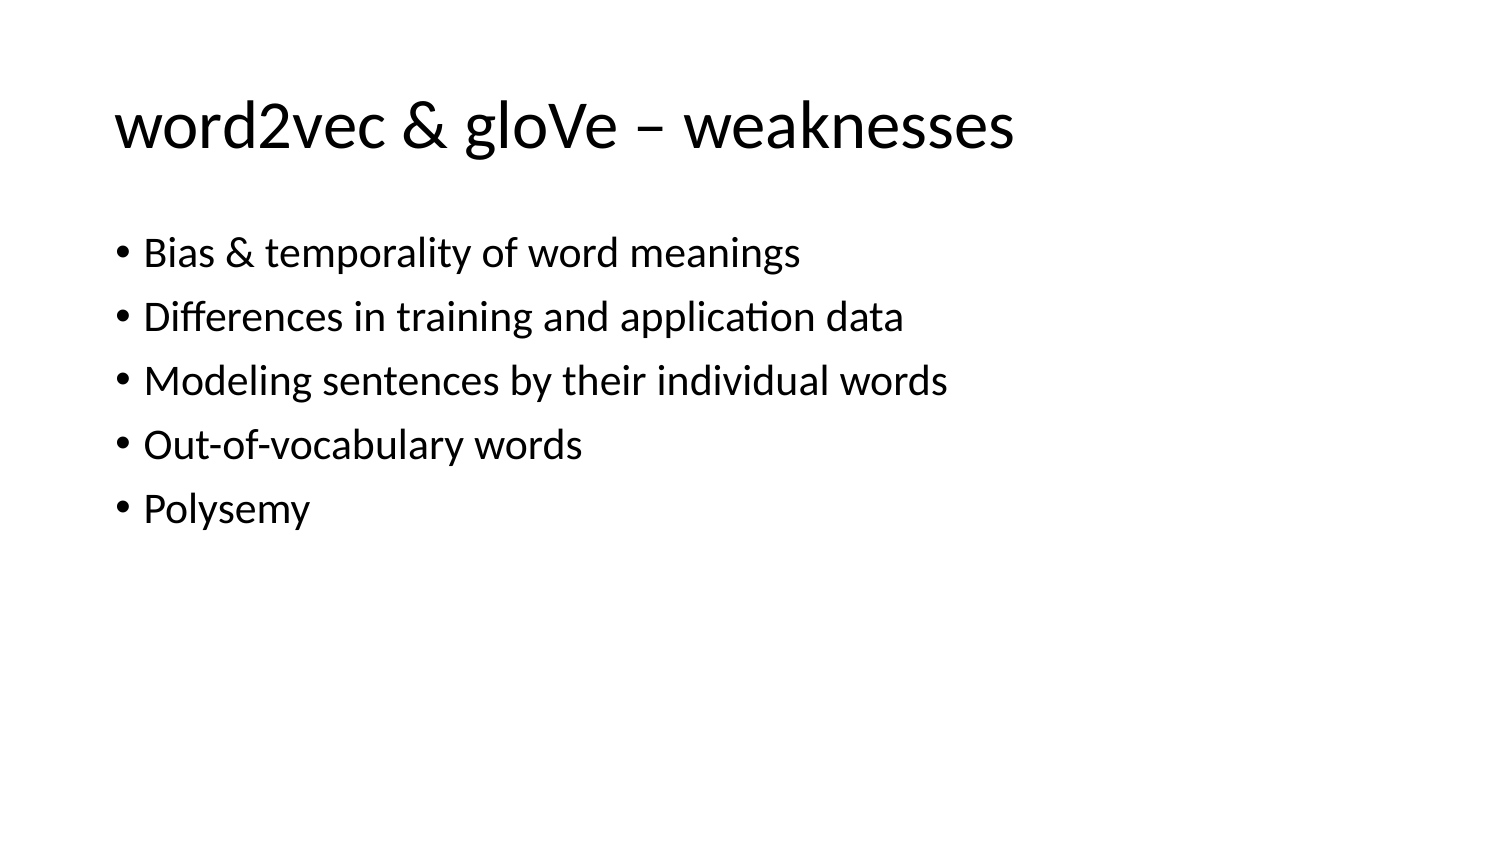

# word2vec & gloVe – weaknesses
Bias & temporality of word meanings
Differences in training and application data
Modeling sentences by their individual words
Out-of-vocabulary words
Polysemy